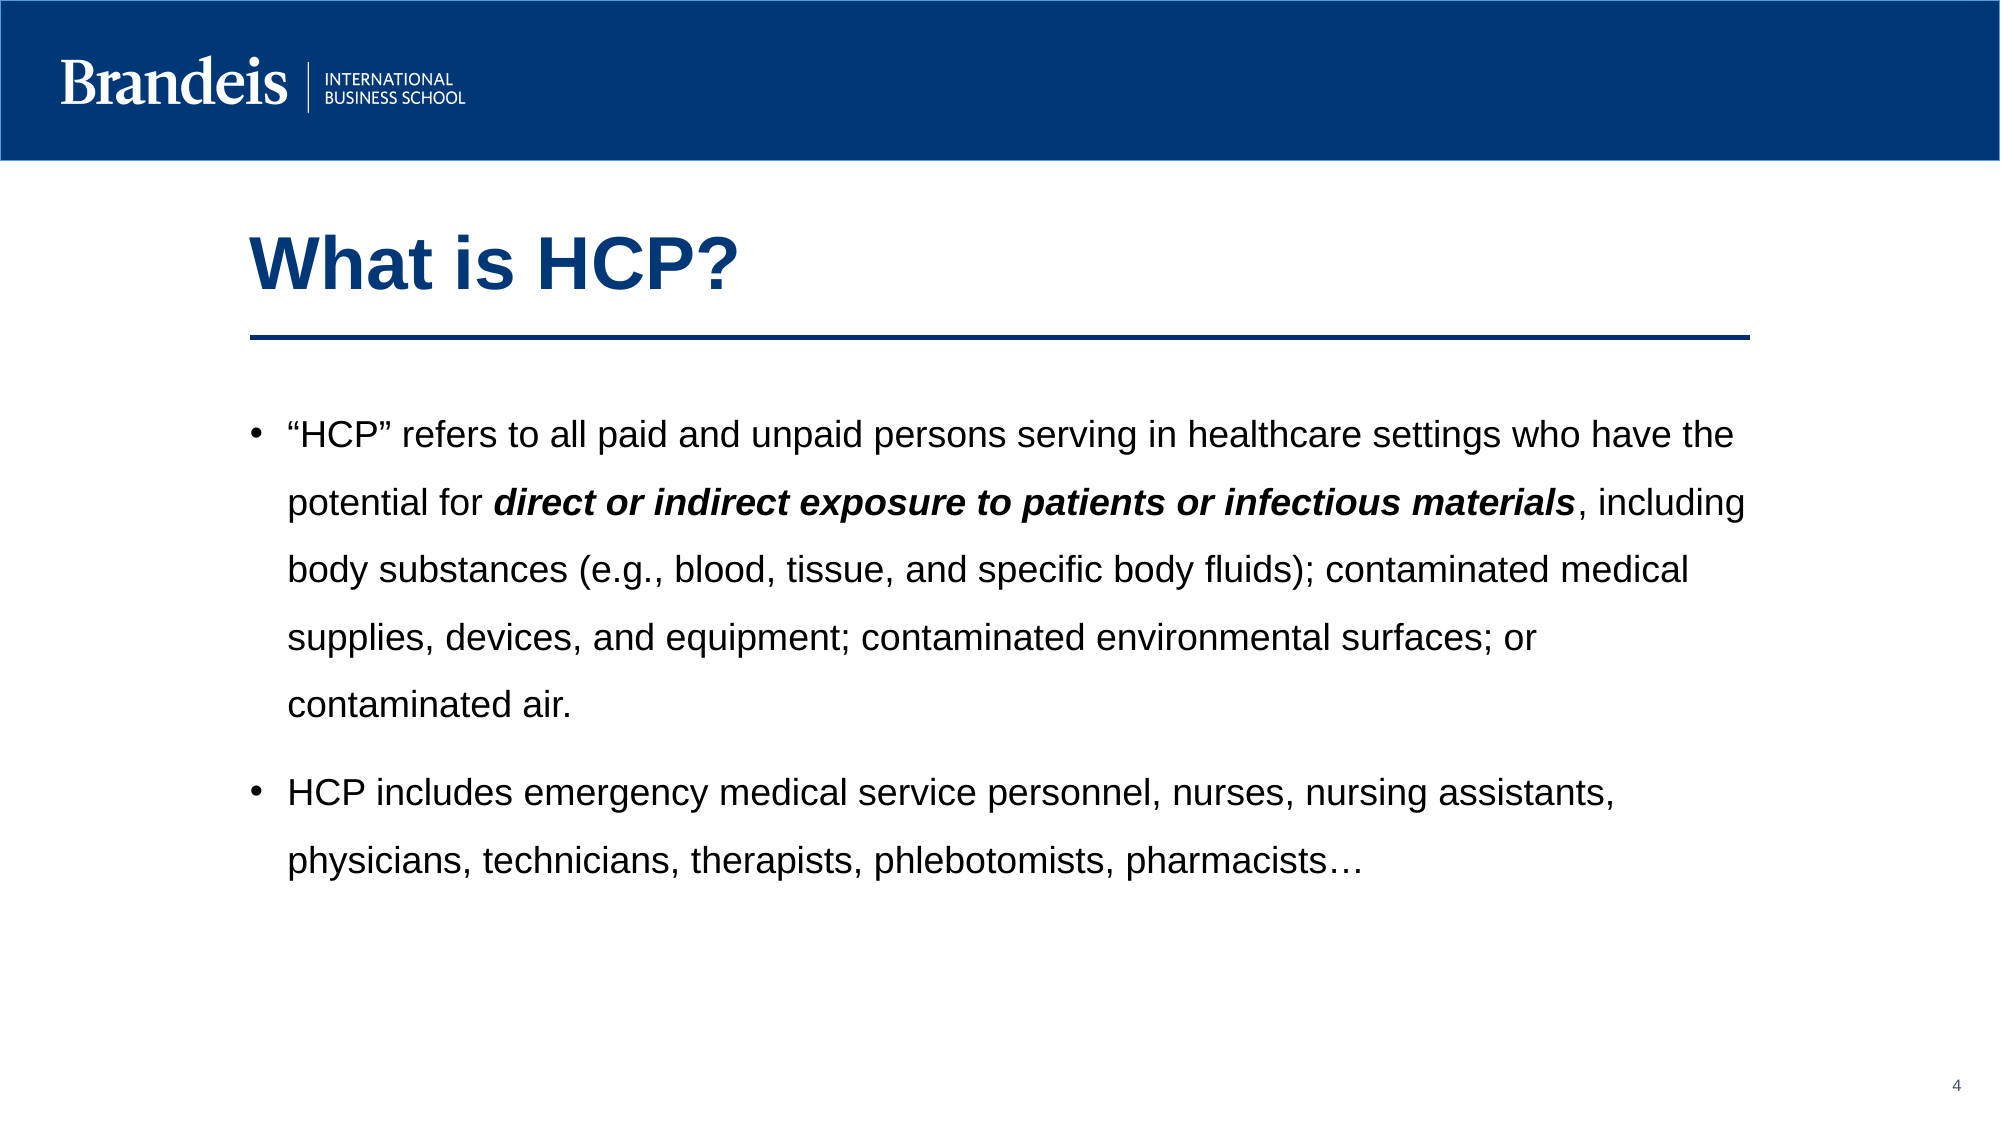

What is HCP?
“HCP” refers to all paid and unpaid persons serving in healthcare settings who have the potential for direct or indirect exposure to patients or infectious materials, including body substances (e.g., blood, tissue, and specific body fluids); contaminated medical supplies, devices, and equipment; contaminated environmental surfaces; or contaminated air.
HCP includes emergency medical service personnel, nurses, nursing assistants, physicians, technicians, therapists, phlebotomists, pharmacists…